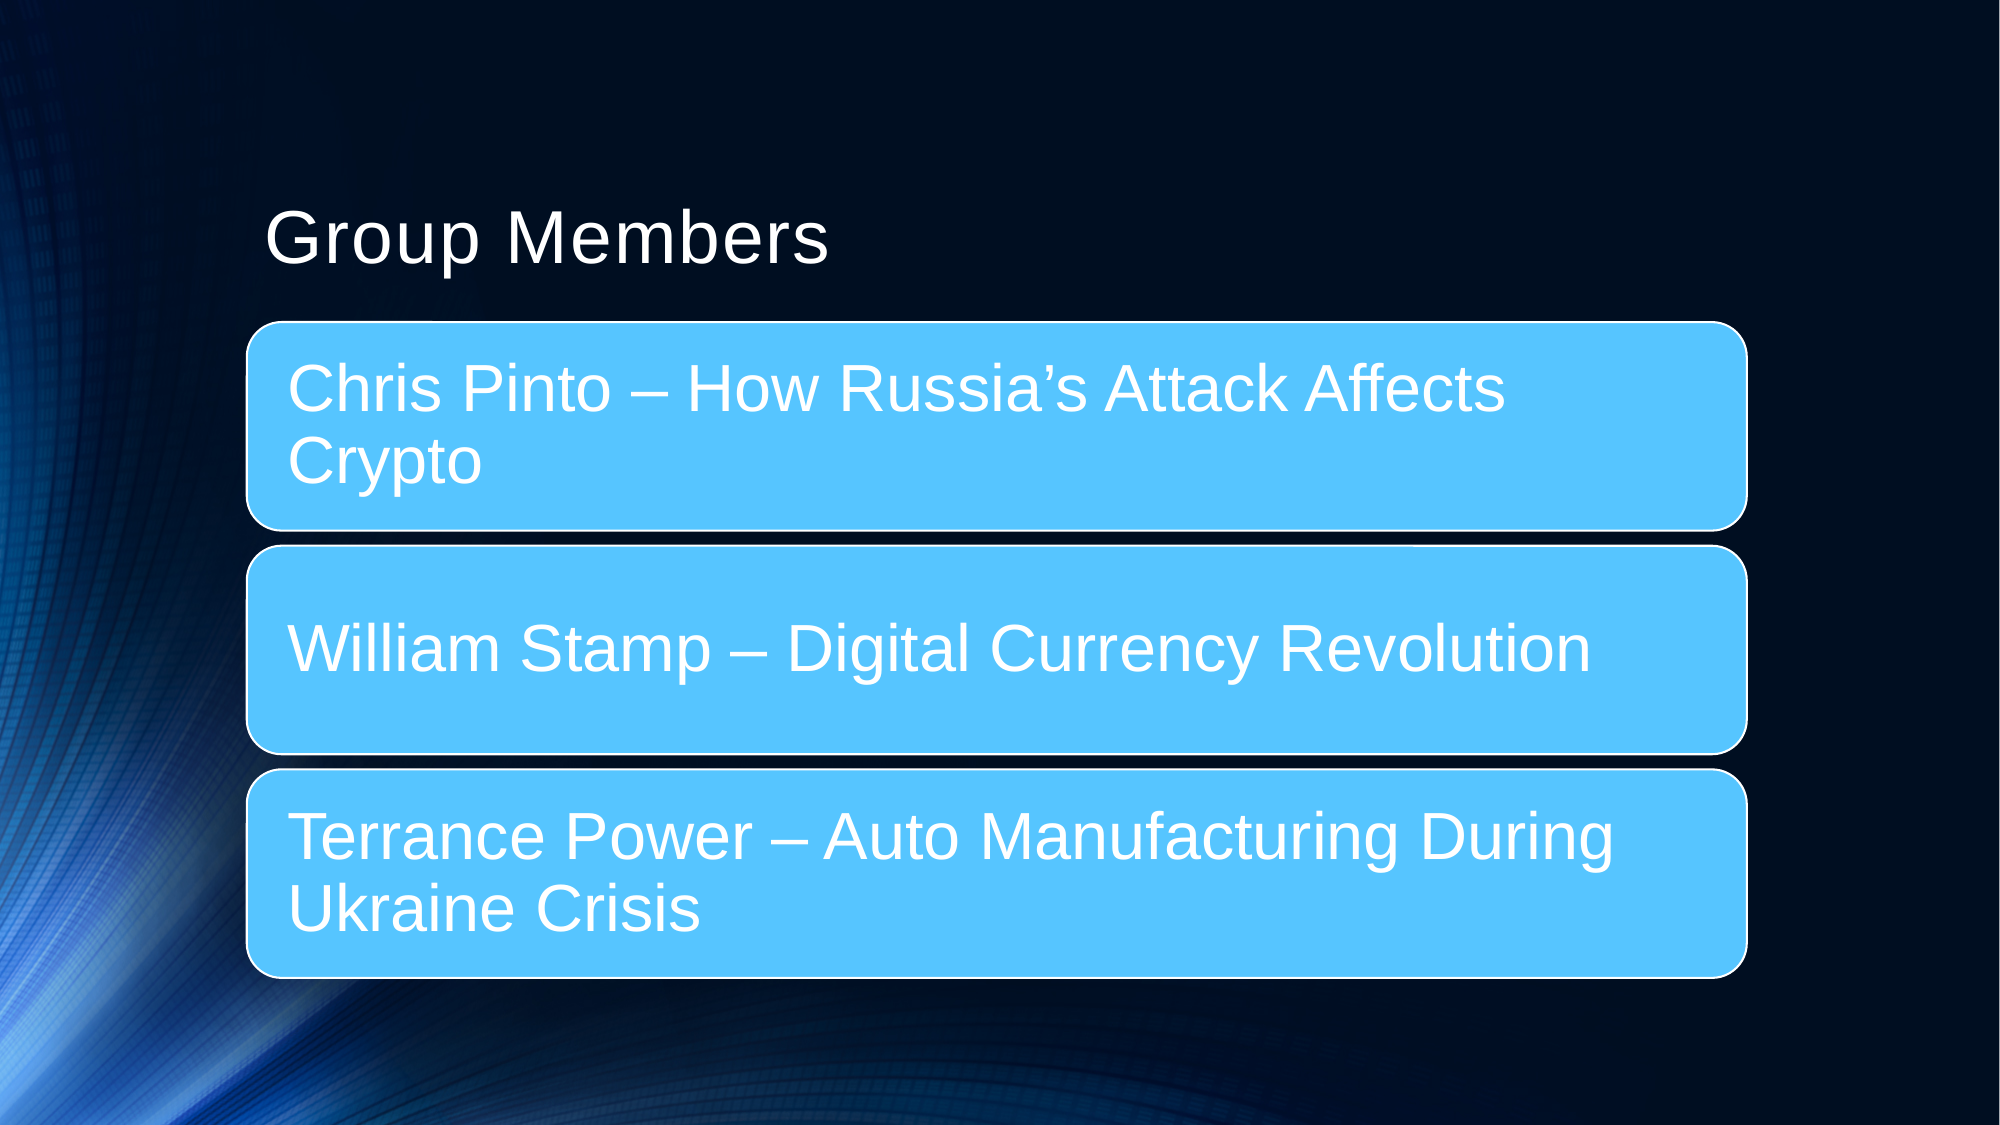

# Group Members
Chris Pinto – How Russia’s Attack Affects Crypto
William Stamp – Digital Currency Revolution
Terrance Power – Auto Manufacturing During Ukraine Crisis